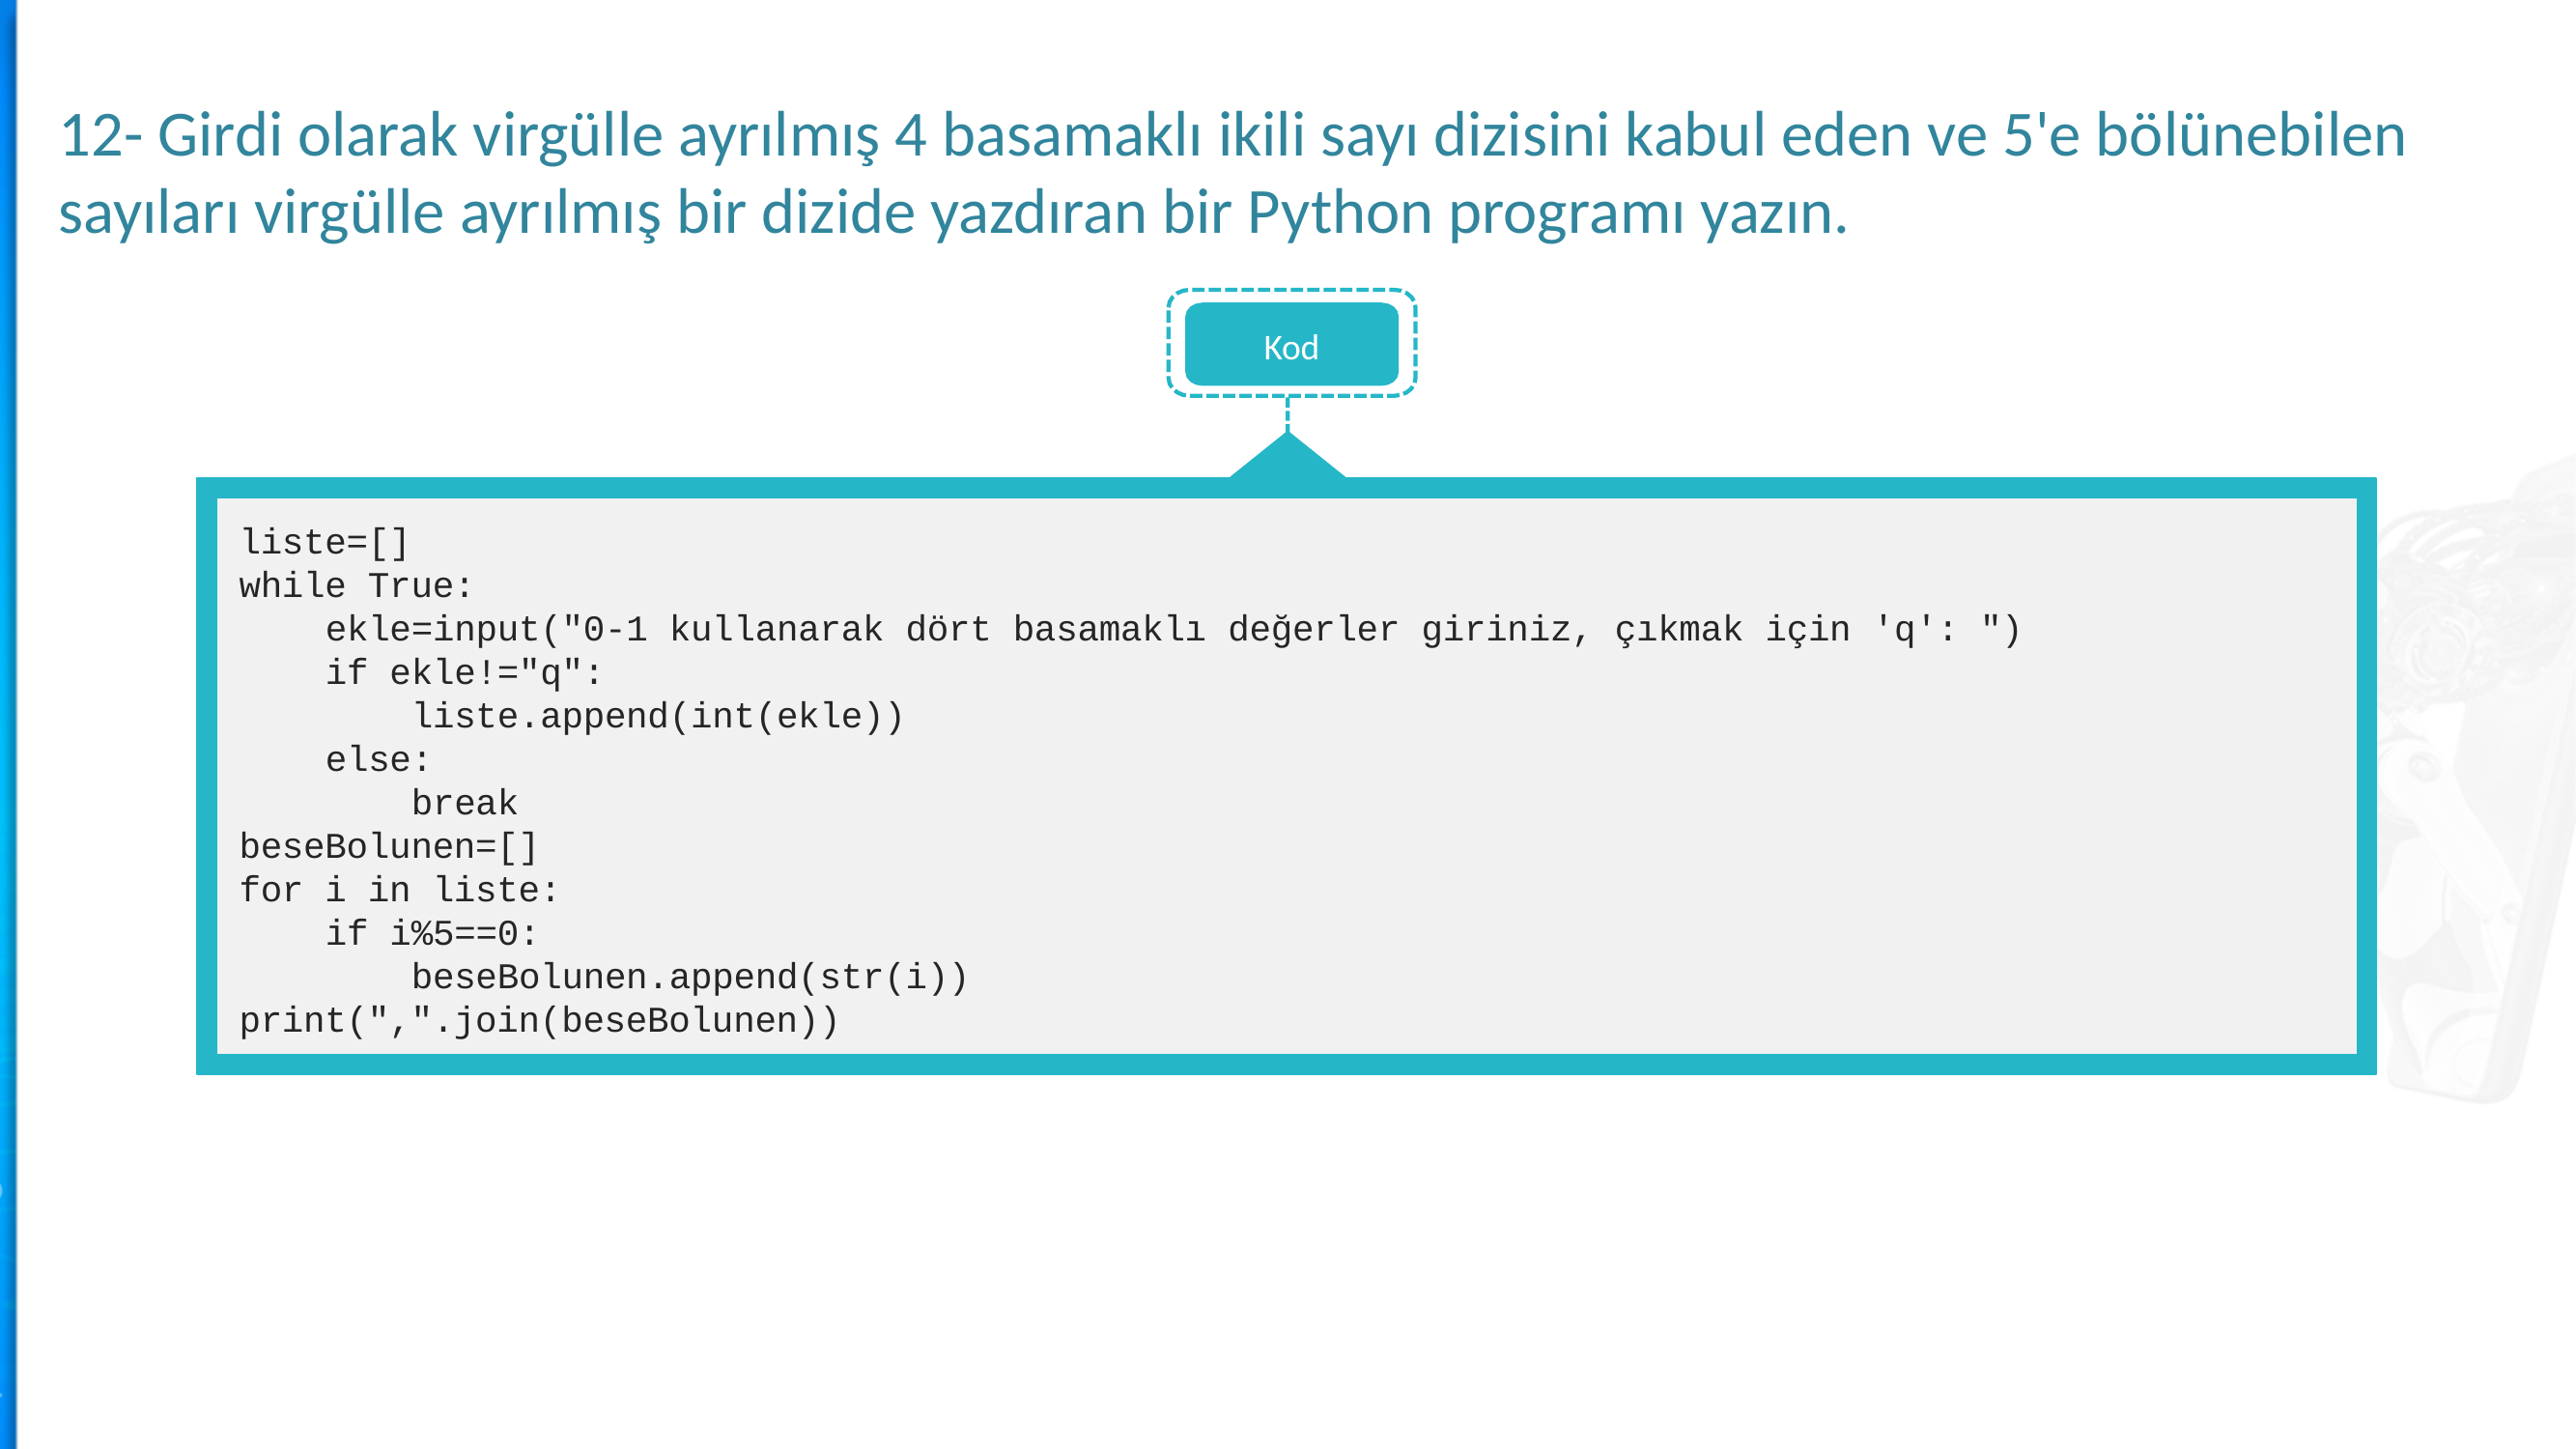

12- Girdi olarak virgülle ayrılmış 4 basamaklı ikili sayı dizisini kabul eden ve 5'e bölünebilen sayıları virgülle ayrılmış bir dizide yazdıran bir Python programı yazın.

Kod
ndarray.ndim

liste=[]
while True:
    ekle=input("0-1 kullanarak dört basamaklı değerler giriniz, çıkmak için 'q': ")
    if ekle!="q":
        liste.append(int(ekle))
    else:
        break
beseBolunen=[]
for i in liste:
    if i%5==0:
        beseBolunen.append(str(i))
print(",".join(beseBolunen))
ndarray.dtype
Konsept